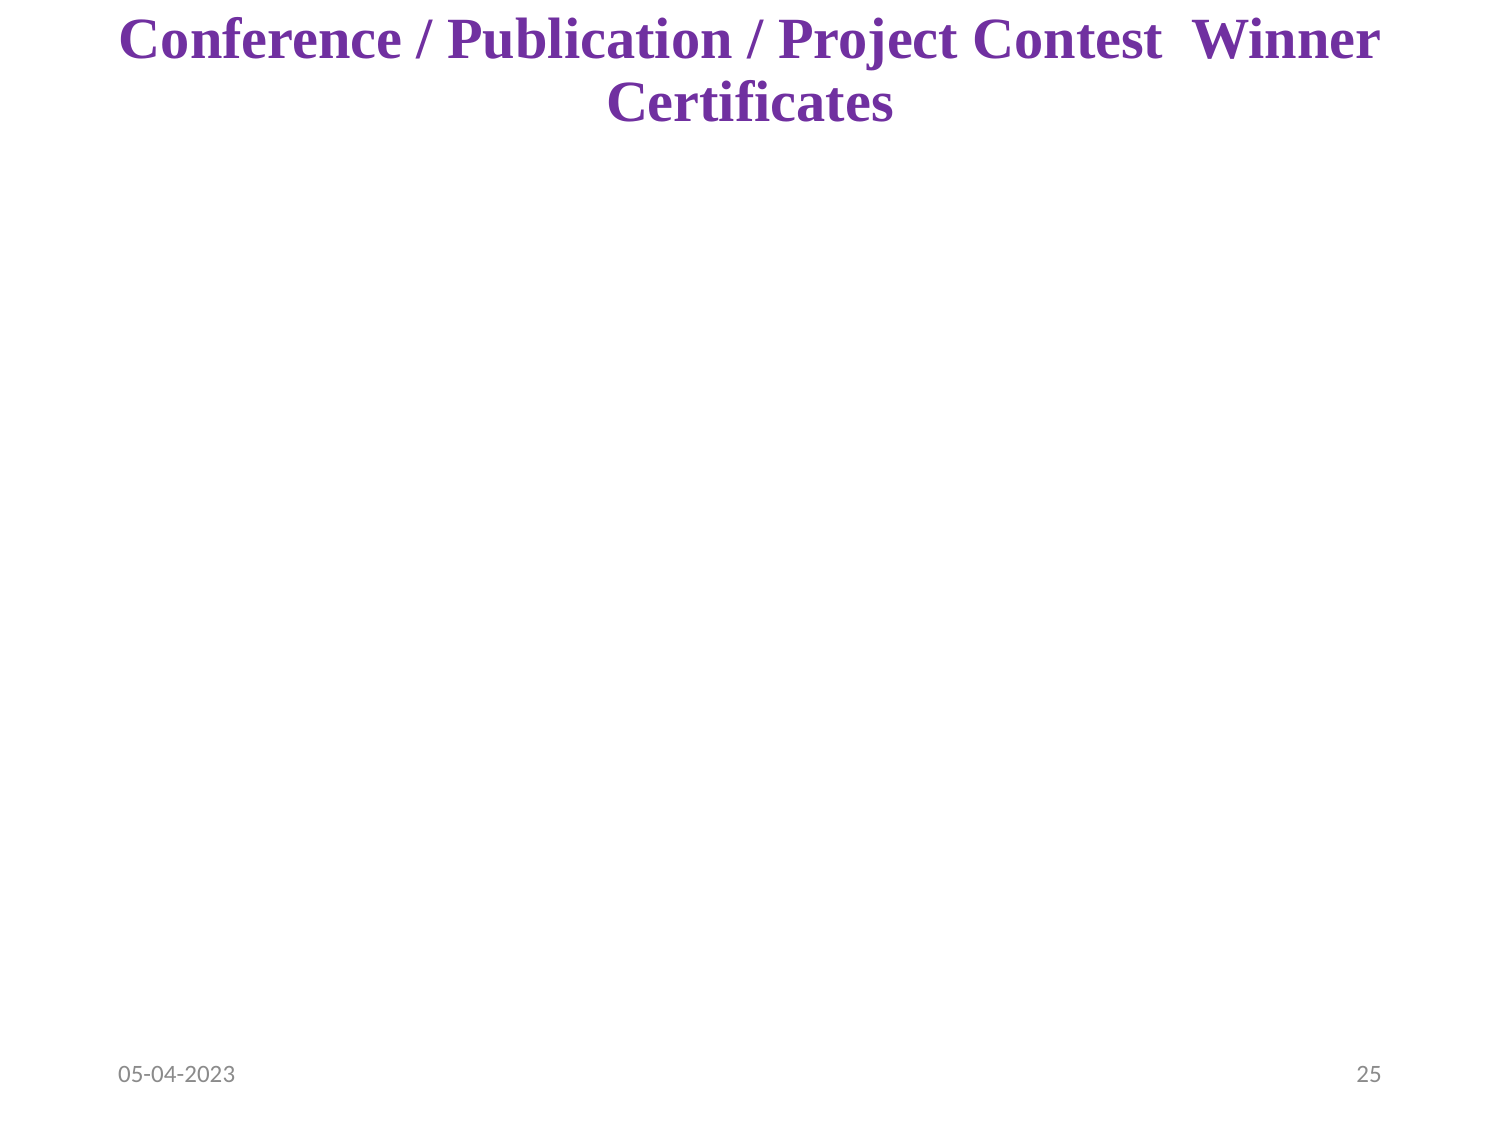

# Conference / Publication / Project Contest  Winner Certificates
05-04-2023
25